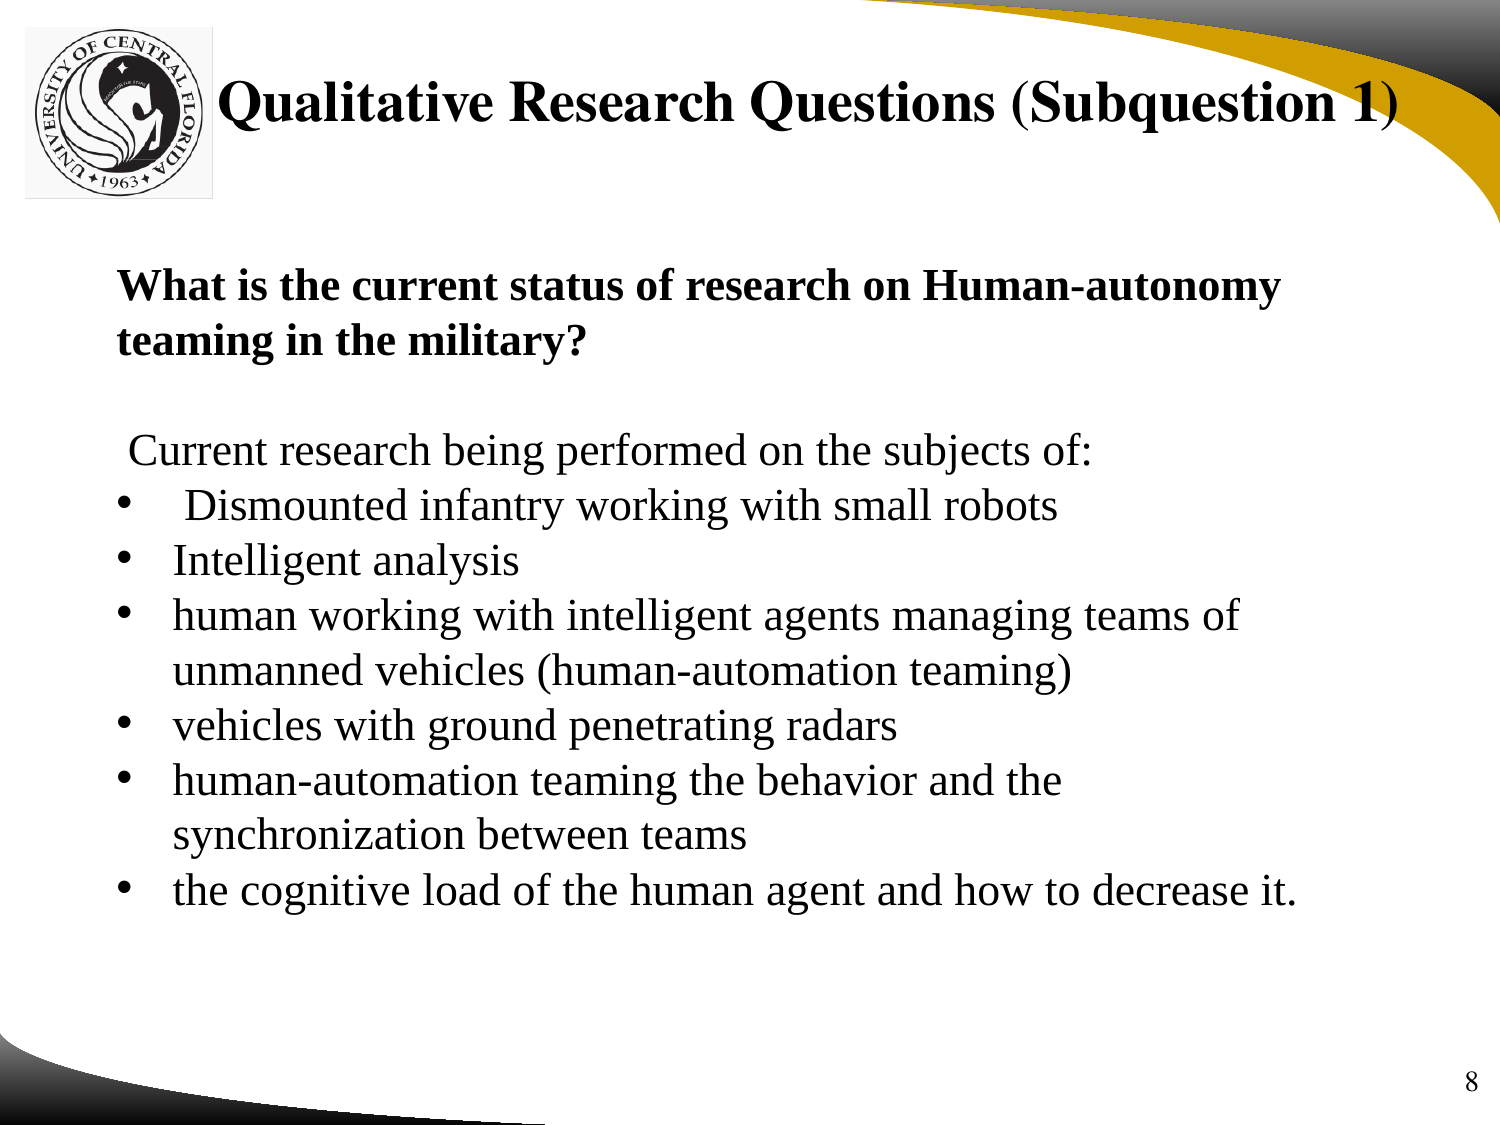

Qualitative Research Questions (Subquestion 1)
What is the current status of research on Human-autonomy teaming in the military?

 Current research being performed on the subjects of:
 Dismounted infantry working with small robots
Intelligent analysis
human working with intelligent agents managing teams of unmanned vehicles (human-automation teaming)
vehicles with ground penetrating radars
human-automation teaming the behavior and the synchronization between teams
the cognitive load of the human agent and how to decrease it.
8